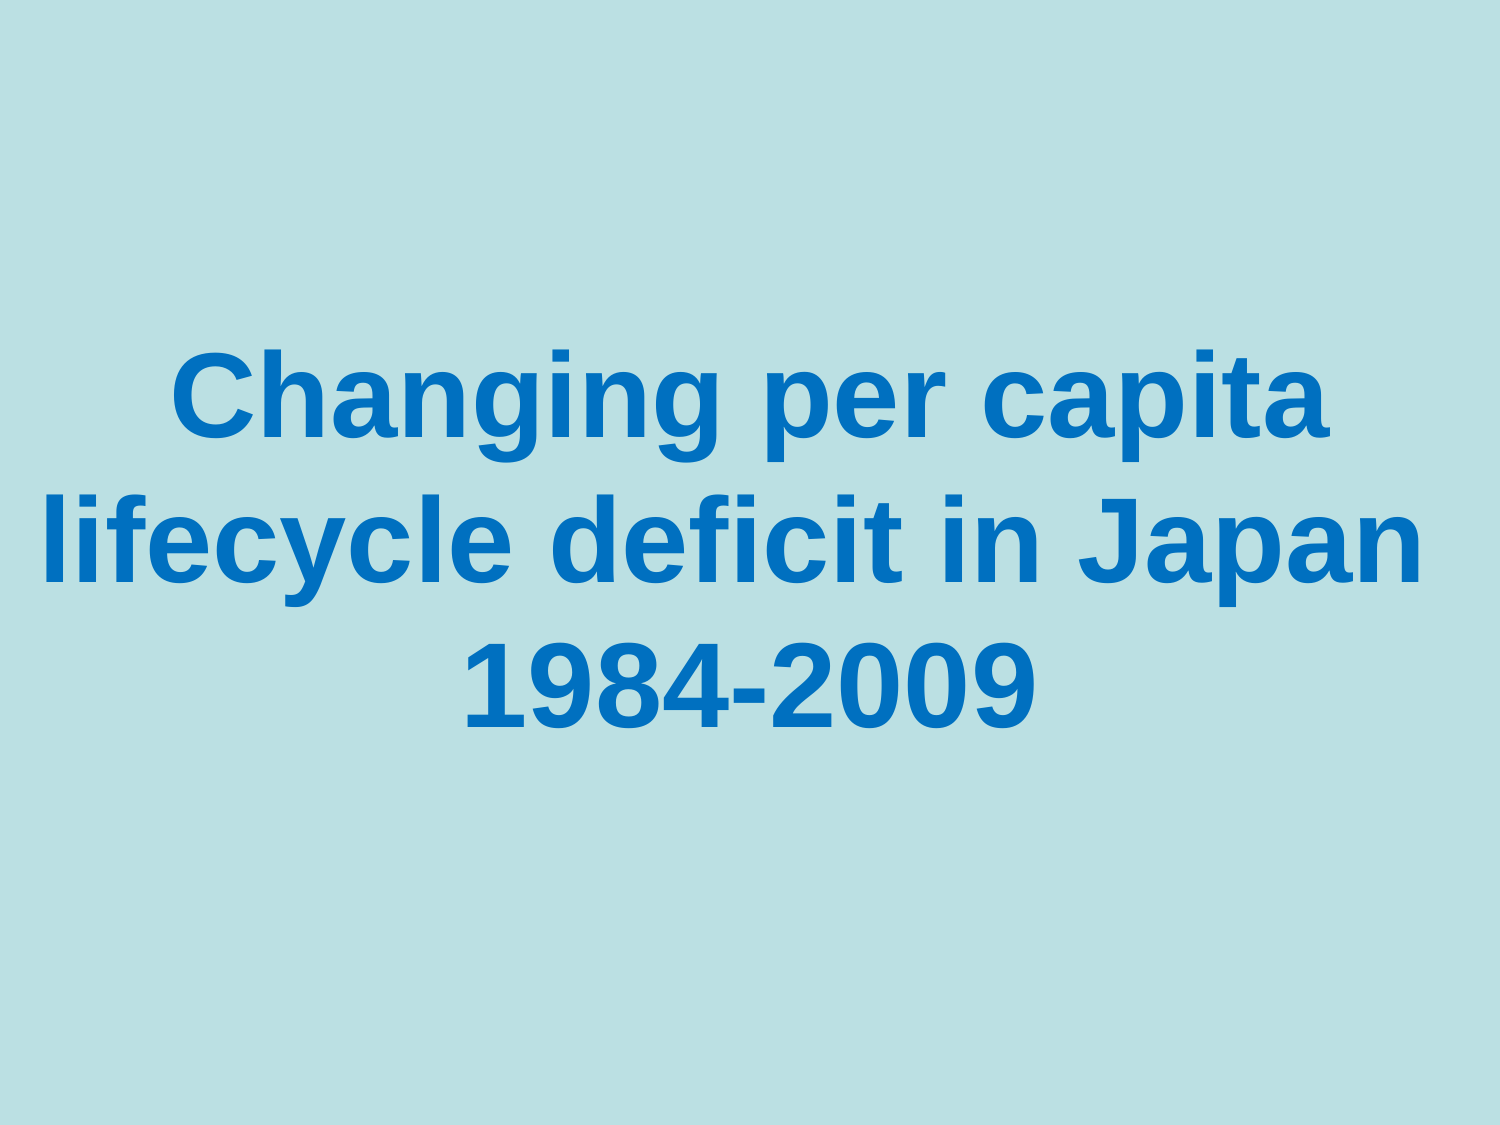

Changing per capita lifecycle deficit in Japan
1984-2009